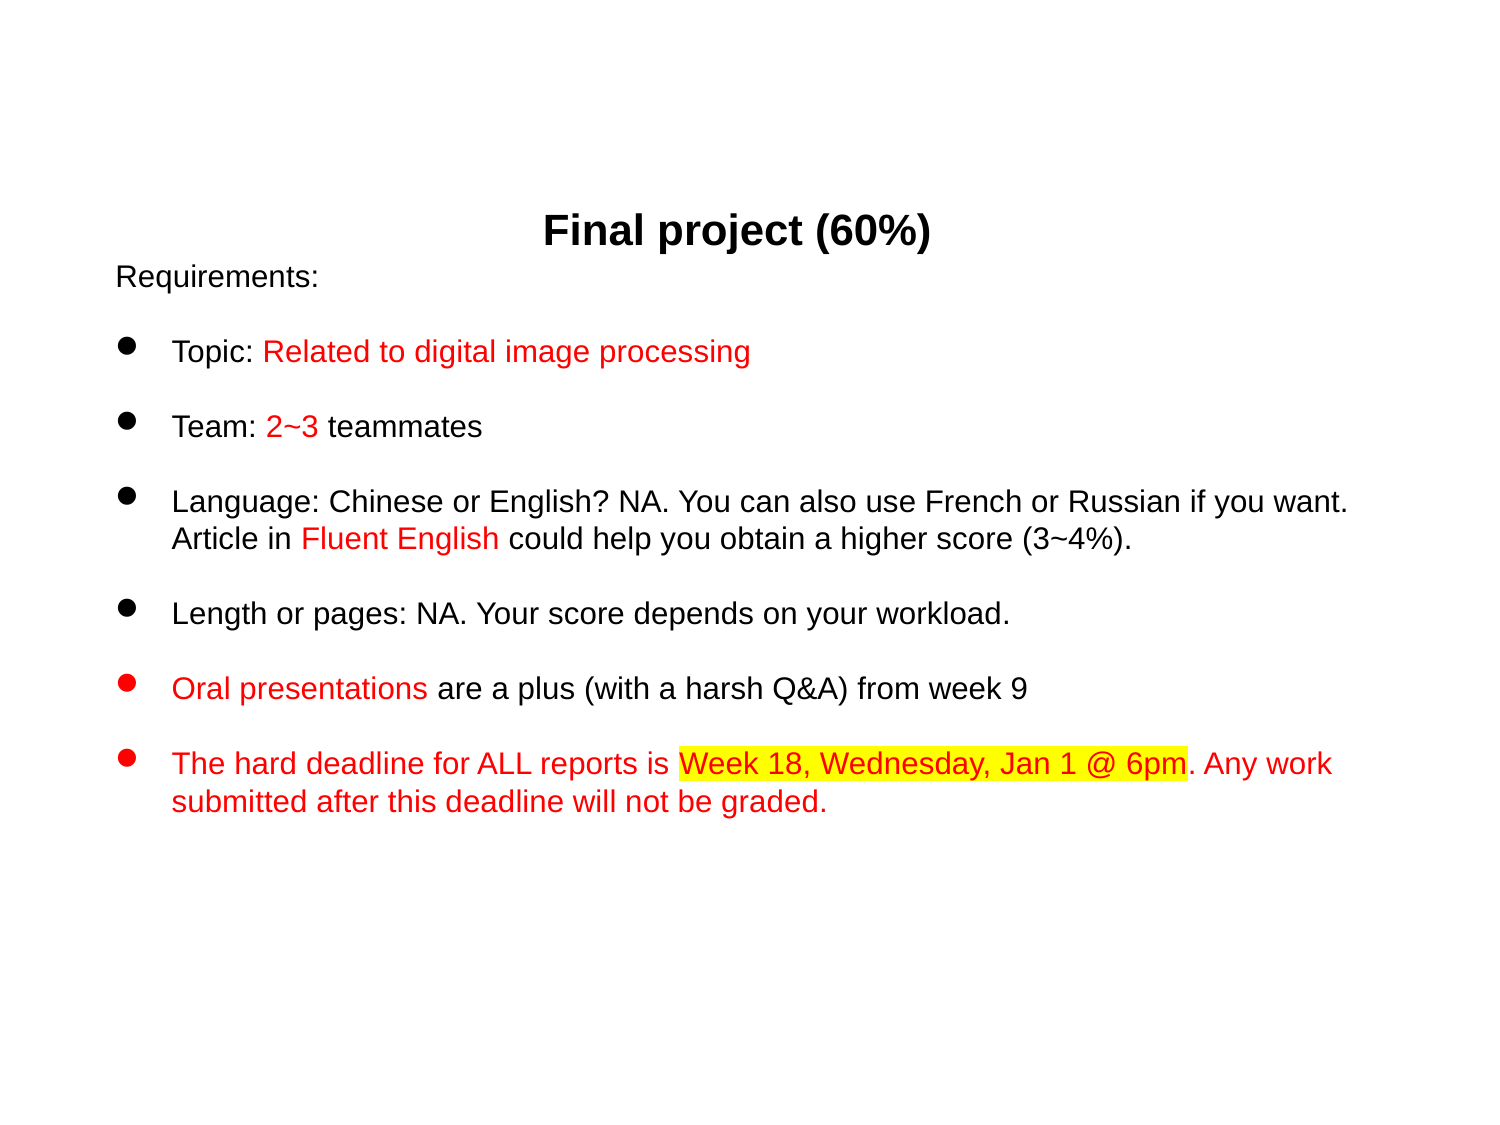

Final project (60%)

Requirements:

Topic: Related to digital image processing

Team: 2~3 teammates

Language: Chinese or English? NA. You can also use French or Russian if you want. Article in Fluent English could help you obtain a higher score (3~4%).

Length or pages: NA. Your score depends on your workload.

Oral presentations are a plus (with a harsh Q&A) from week 9

The hard deadline for ALL reports is Week 18, Wednesday, Jan 1 @ 6pm. Any work submitted after this deadline will not be graded.